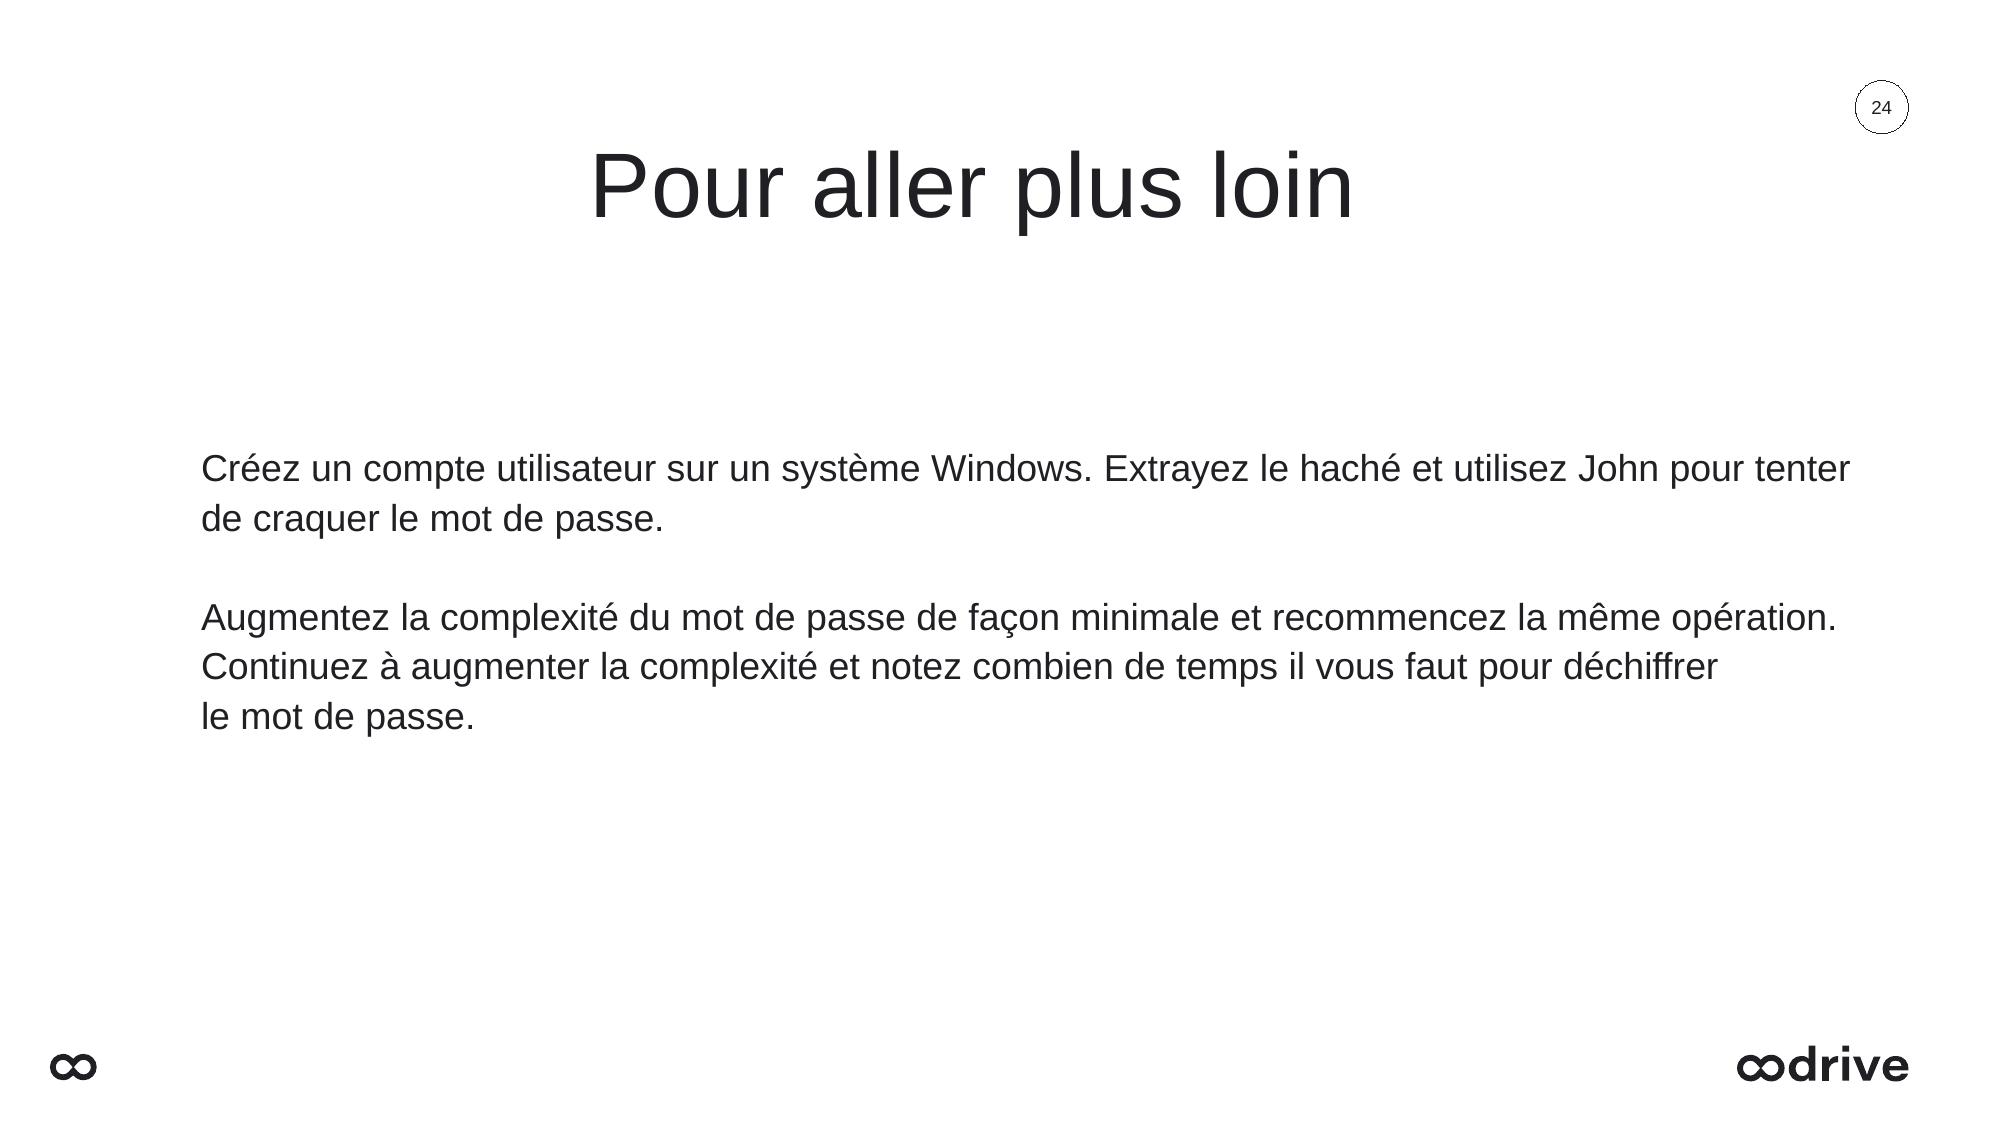

24
# Pour aller plus loin

Créez un compte utilisateur sur un système Windows. Extrayez le haché et utilisez John pour tenter
de craquer le mot de passe.

Augmentez la complexité du mot de passe de façon minimale et recommencez la même opération.
Continuez à augmenter la complexité et notez combien de temps il vous faut pour déchiffrer
le mot de passe.